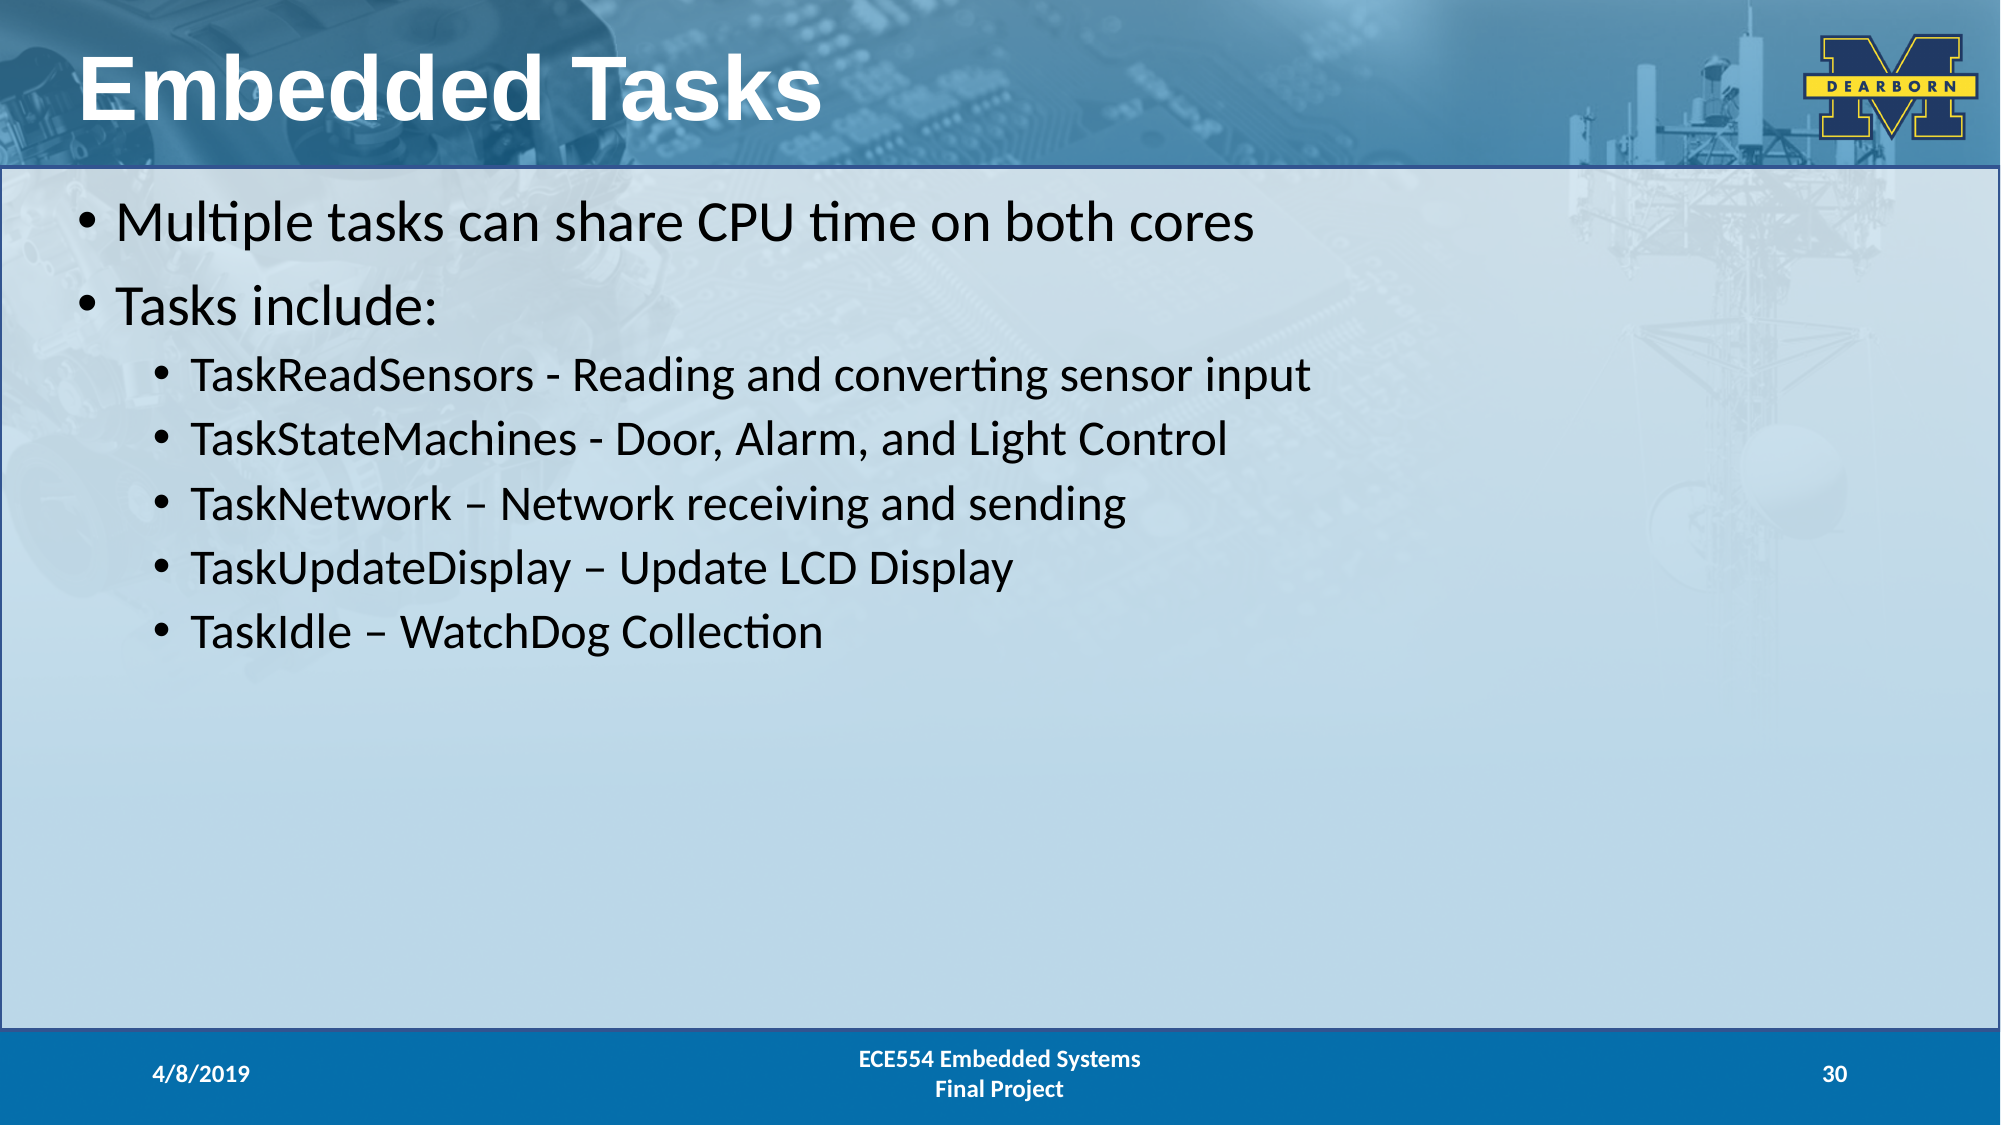

Embedded Tasks
Multiple tasks can share CPU time on both cores
Tasks include:
TaskReadSensors - Reading and converting sensor input
TaskStateMachines - Door, Alarm, and Light Control
TaskNetwork – Network receiving and sending
TaskUpdateDisplay – Update LCD Display
TaskIdle – WatchDog Collection

4/8/2019
ECE554 Embedded Systems
Final Project
30